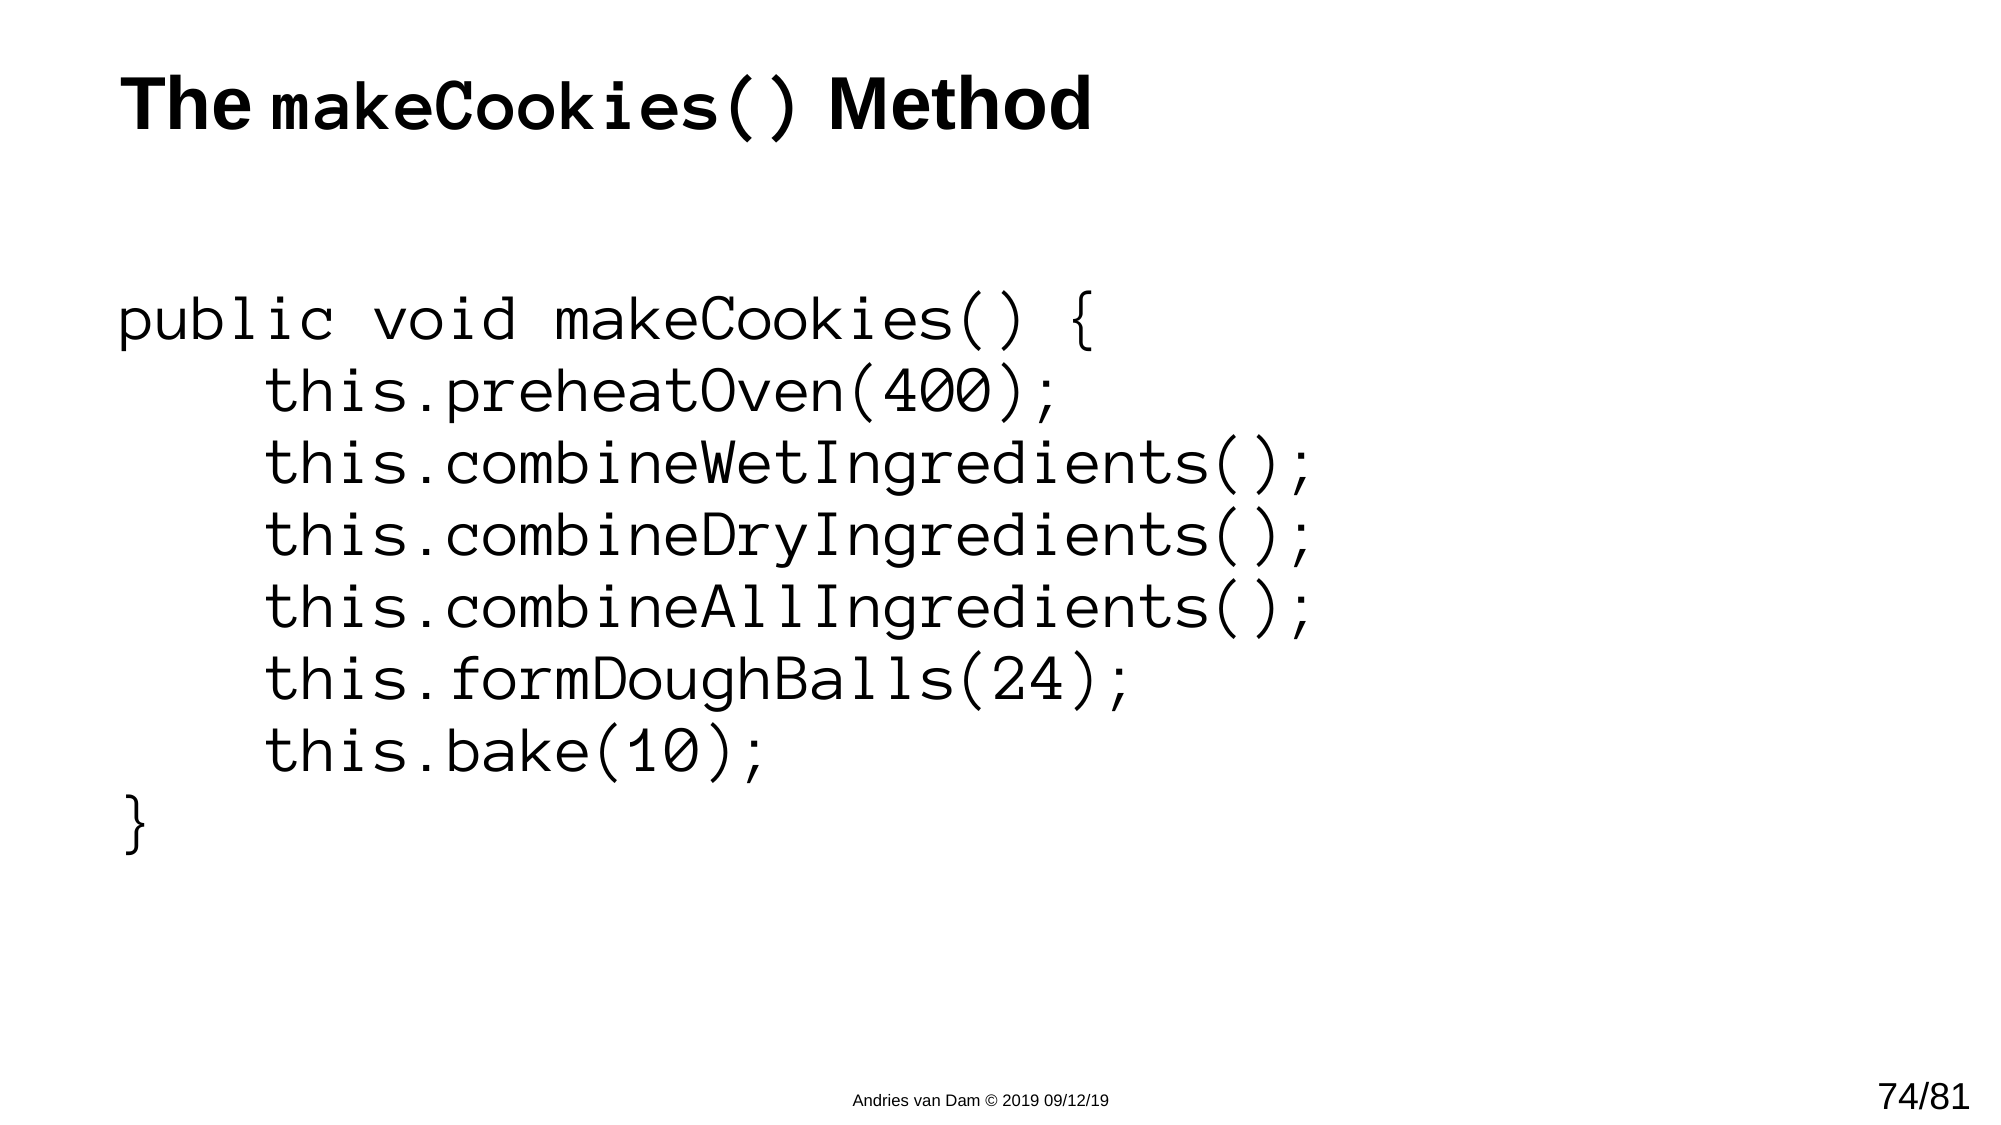

# The makeCookies() Method
public void makeCookies() {
    this.preheatOven(400);
    this.combineWetIngredients();
    this.combineDryIngredients();
    this.combineAllIngredients();
    this.formDoughBalls(24);
    this.bake(10);
}